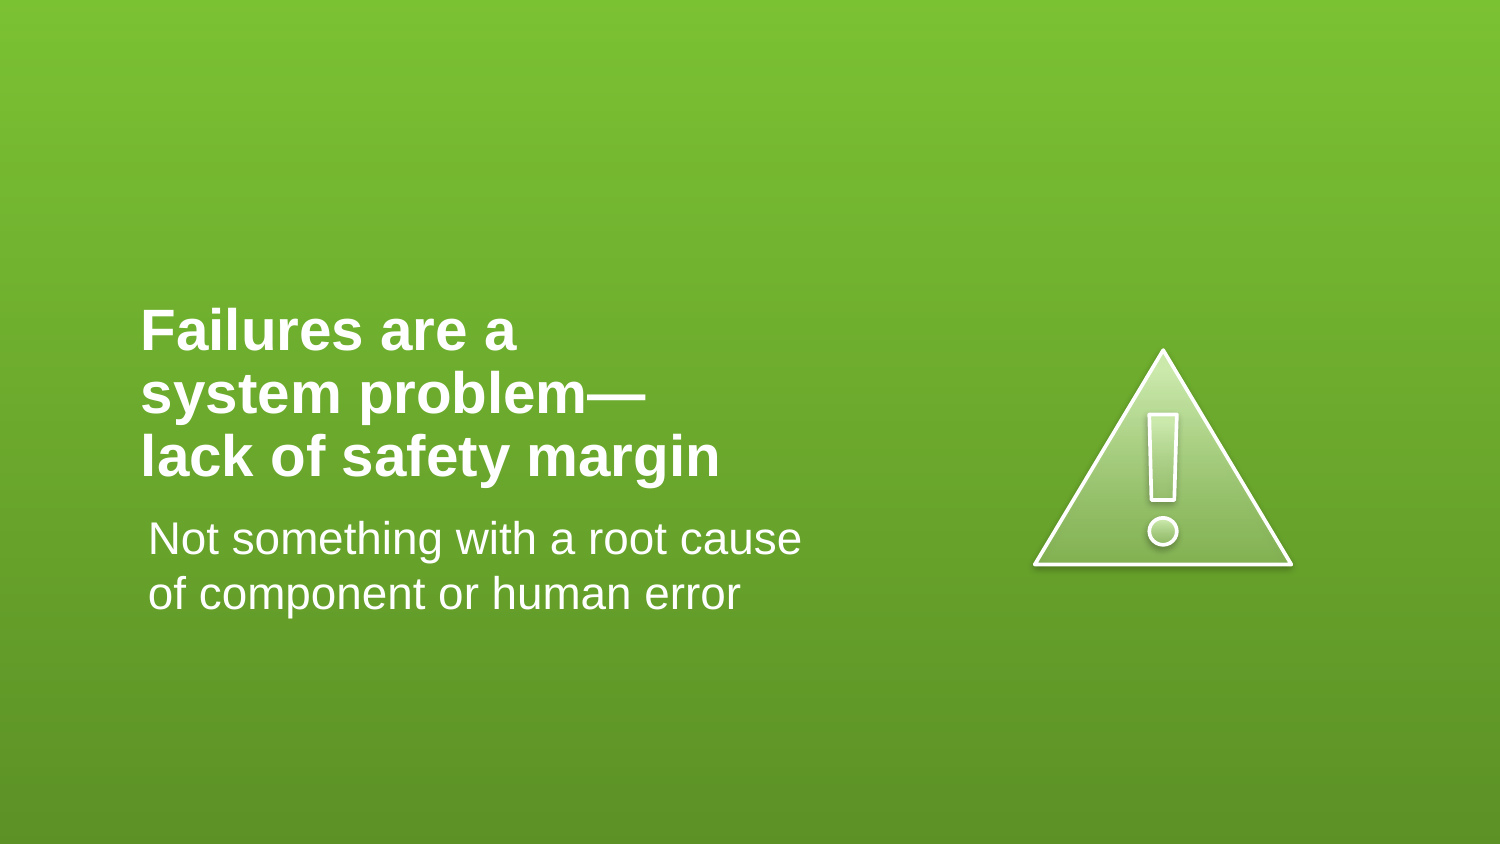

Failures are a
system problem—
lack of safety margin

Not something with a root cause of component or human error